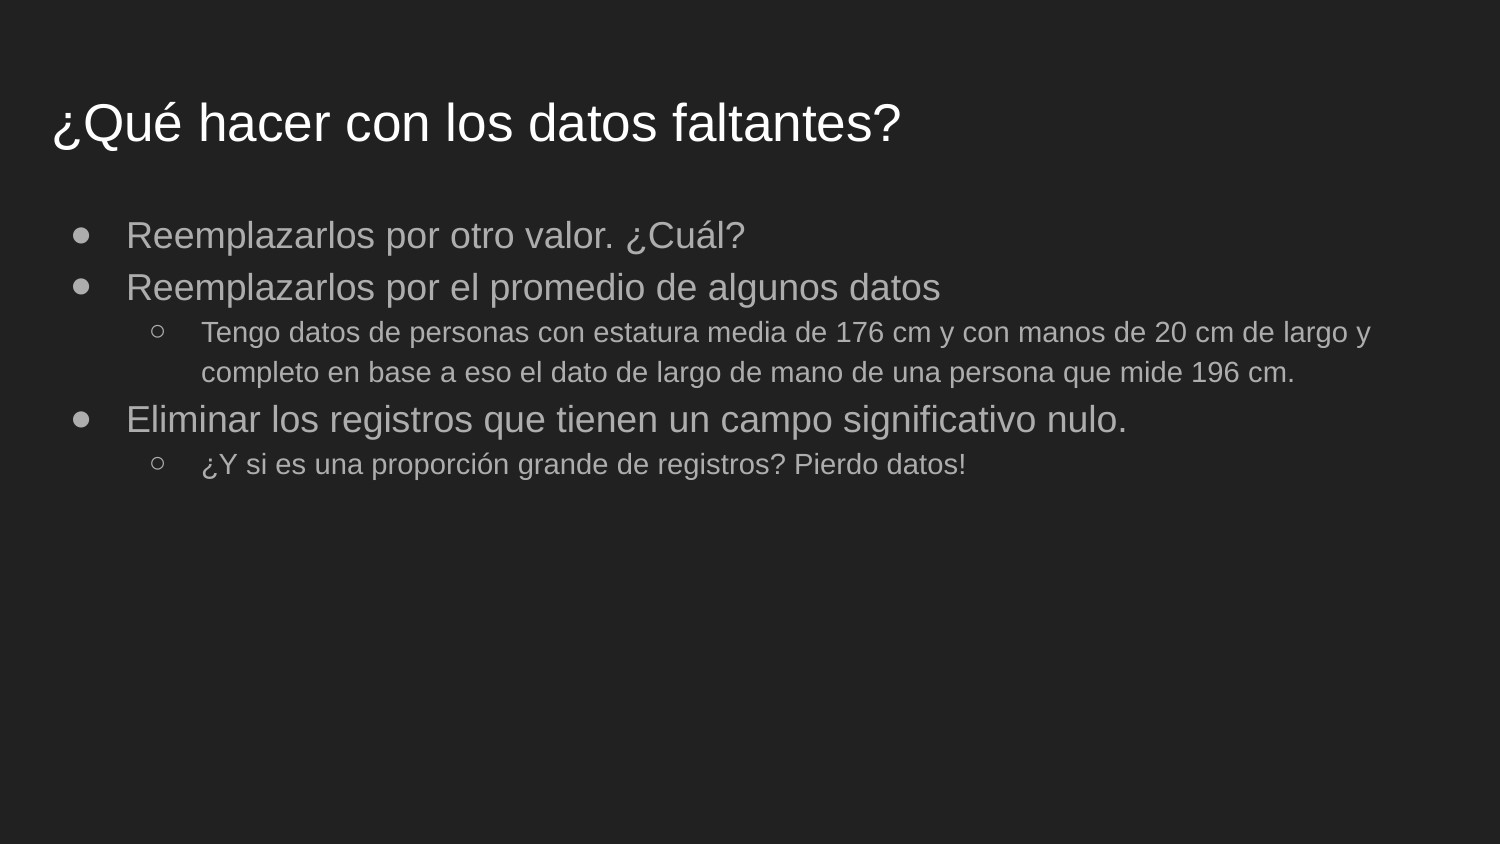

# ¿Qué hacer con los datos faltantes?
Reemplazarlos por otro valor. ¿Cuál?
Reemplazarlos por el promedio de algunos datos
Tengo datos de personas con estatura media de 176 cm y con manos de 20 cm de largo y completo en base a eso el dato de largo de mano de una persona que mide 196 cm.
Eliminar los registros que tienen un campo significativo nulo.
¿Y si es una proporción grande de registros? Pierdo datos!